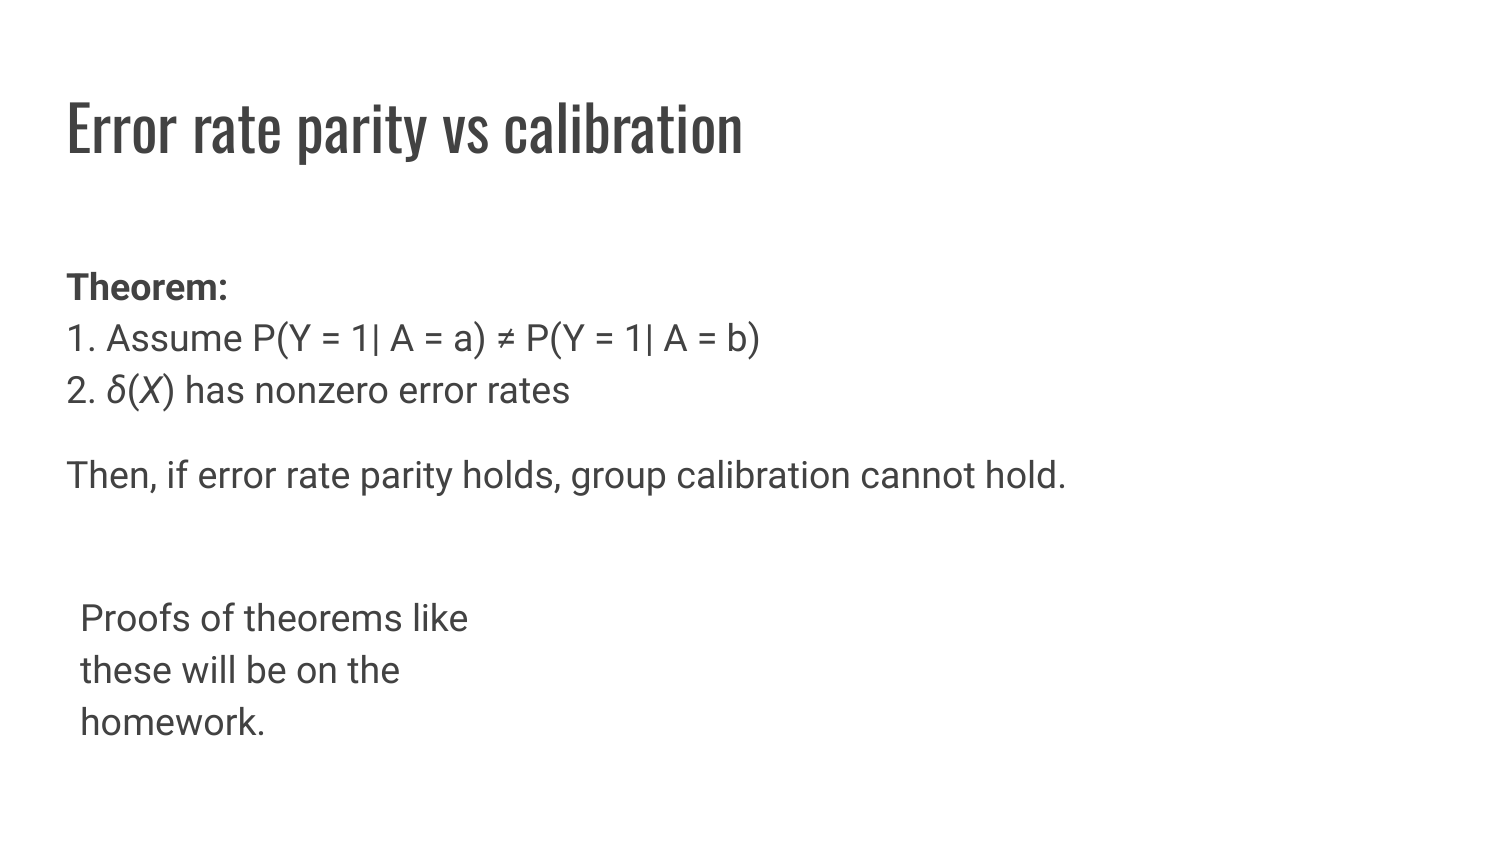

# Error rate parity vs calibration
Theorem:
1. Assume P(Y = 1| A = a) ≠ P(Y = 1| A = b)
2. δ(X) has nonzero error rates
Then, if error rate parity holds, group calibration cannot hold.
Proofs of theorems like these will be on the homework.